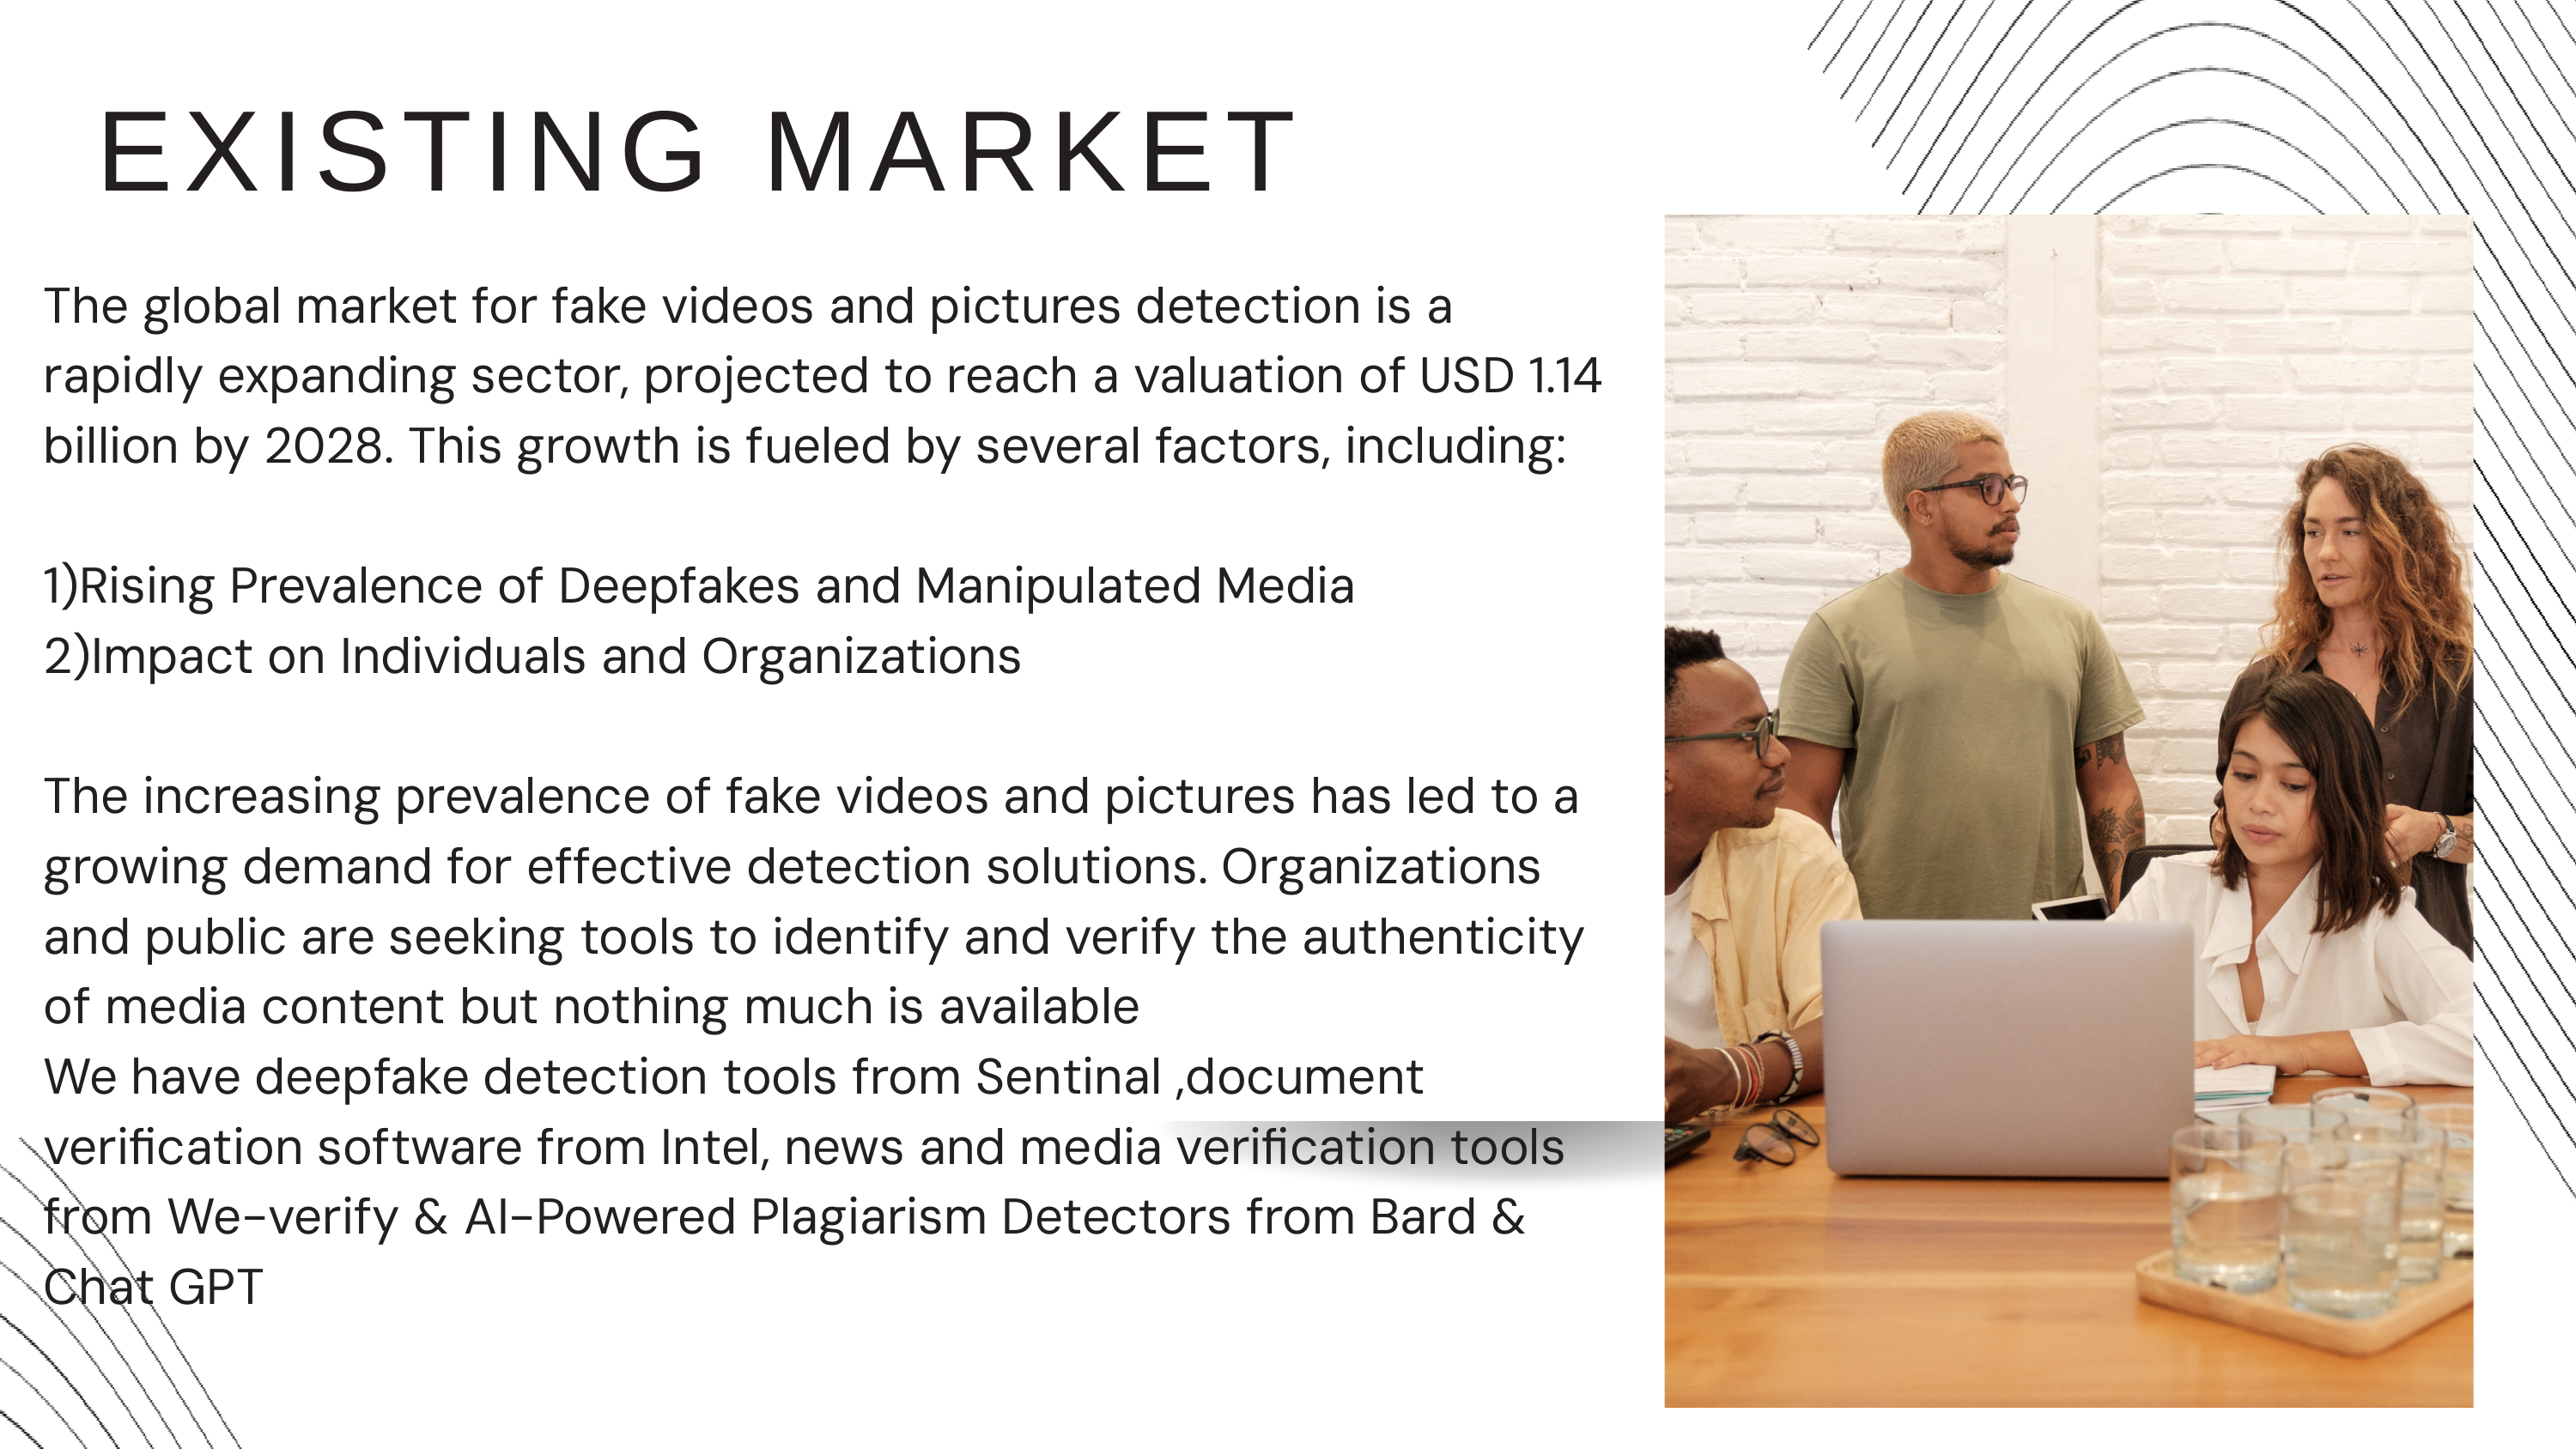

EXISTING MARKET

The global market for fake videos and pictures detection is a rapidly expanding sector, projected to reach a valuation of USD 1.14 billion by 2028. This growth is fueled by several factors, including:

1)Rising Prevalence of Deepfakes and Manipulated Media
2)Impact on Individuals and Organizations

The increasing prevalence of fake videos and pictures has led to a growing demand for effective detection solutions. Organizations and public are seeking tools to identify and verify the authenticity of media content but nothing much is available
We have deepfake detection tools from Sentinal ,document verification software from Intel, news and media verification tools from We-verify & AI-Powered Plagiarism Detectors from Bard & Chat GPT